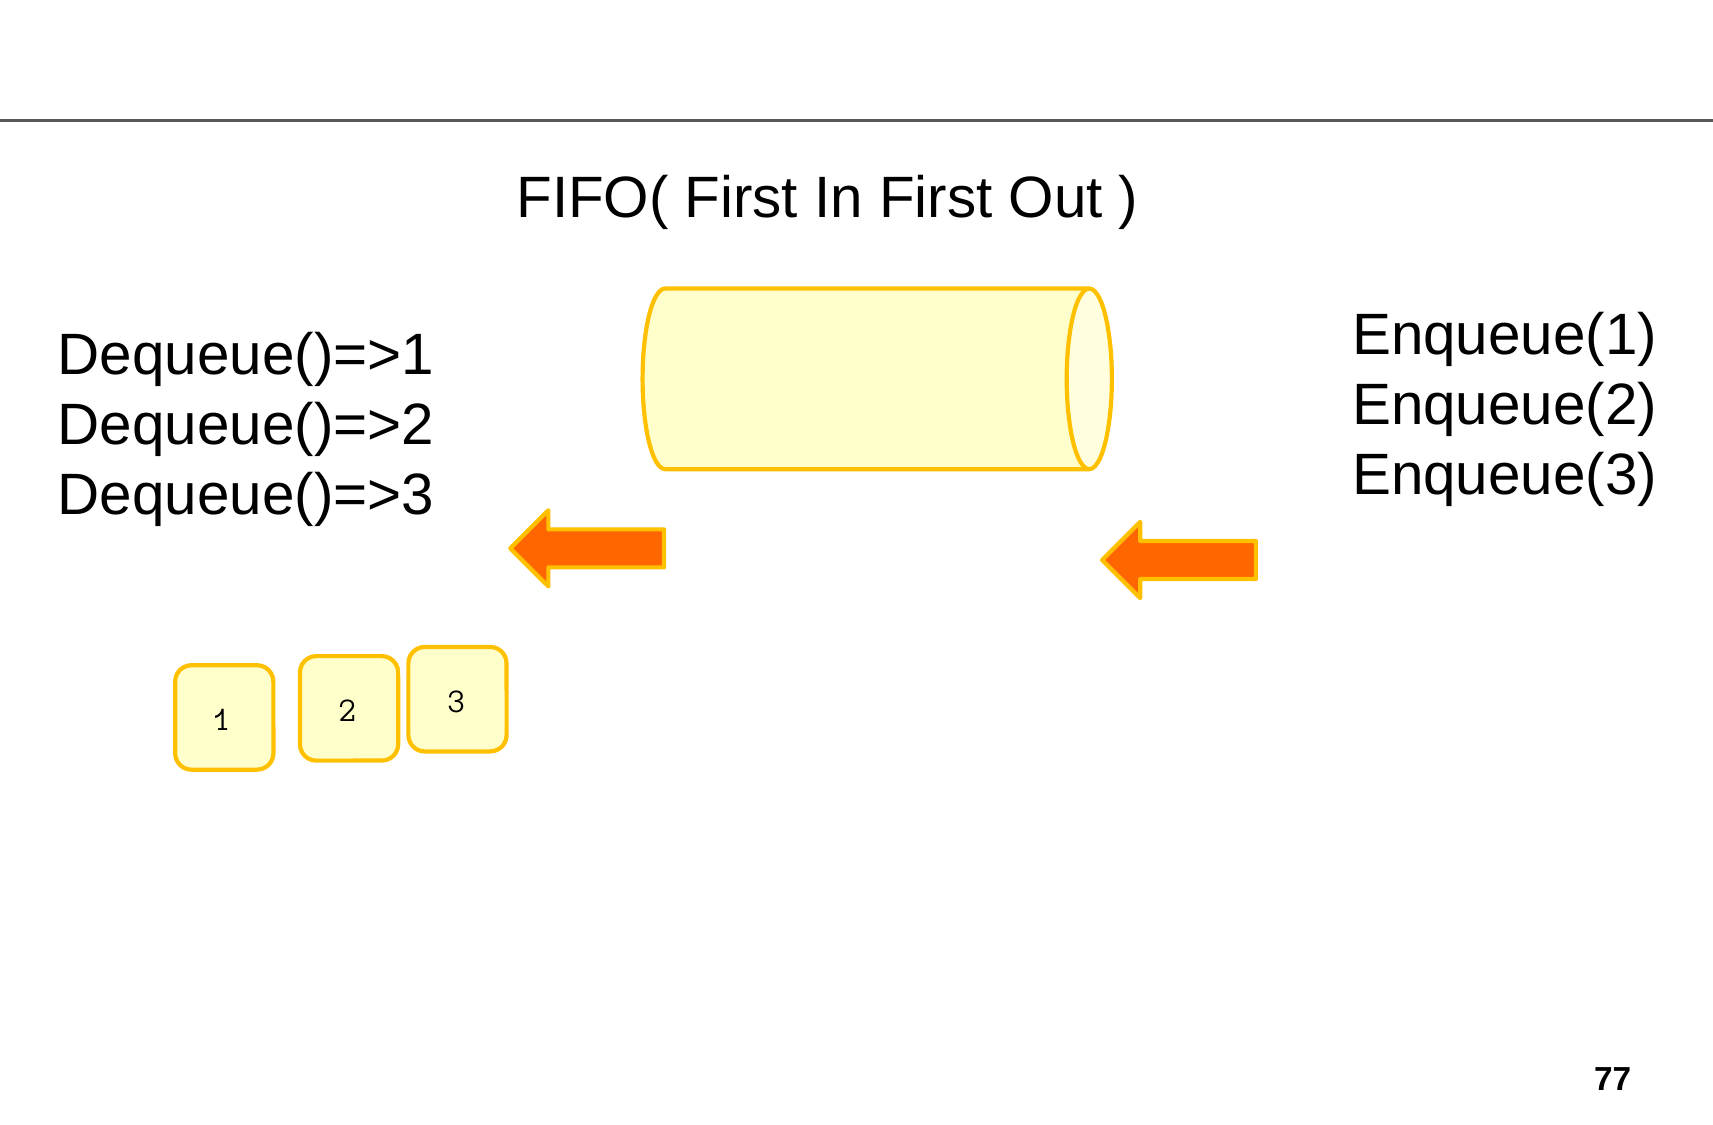

FIFO( First In First Out )
Enqueue(1)
Enqueue(2)
Enqueue(3)

Dequeue()=>1
Dequeue()=>2
Dequeue()=>3

3
2
1